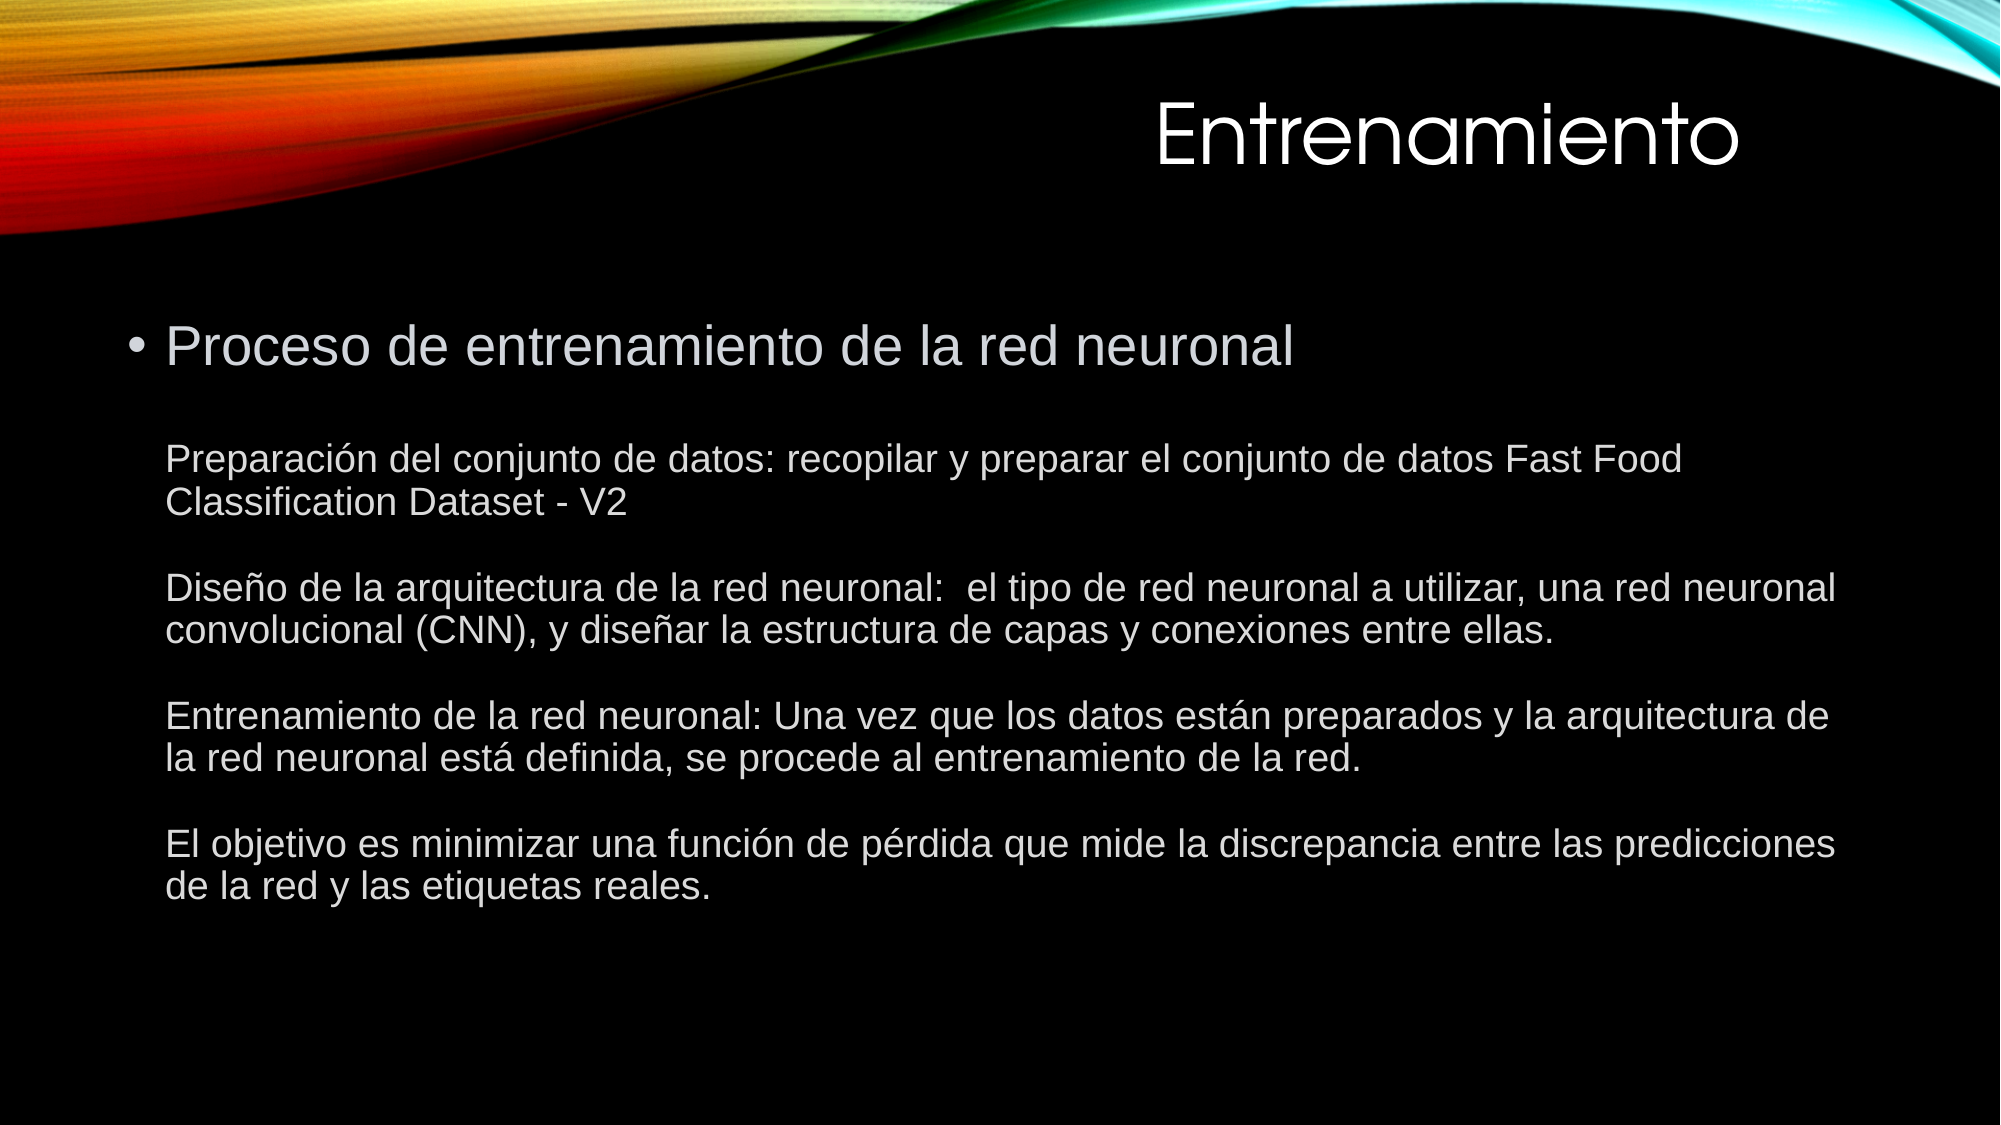

# Entrenamiento
Proceso de entrenamiento de la red neuronal

Preparación del conjunto de datos: recopilar y preparar el conjunto de datos Fast Food Classification Dataset - V2

Diseño de la arquitectura de la red neuronal:  el tipo de red neuronal a utilizar, una red neuronal convolucional (CNN), y diseñar la estructura de capas y conexiones entre ellas.

Entrenamiento de la red neuronal: Una vez que los datos están preparados y la arquitectura de la red neuronal está definida, se procede al entrenamiento de la red.

El objetivo es minimizar una función de pérdida que mide la discrepancia entre las predicciones de la red y las etiquetas reales.